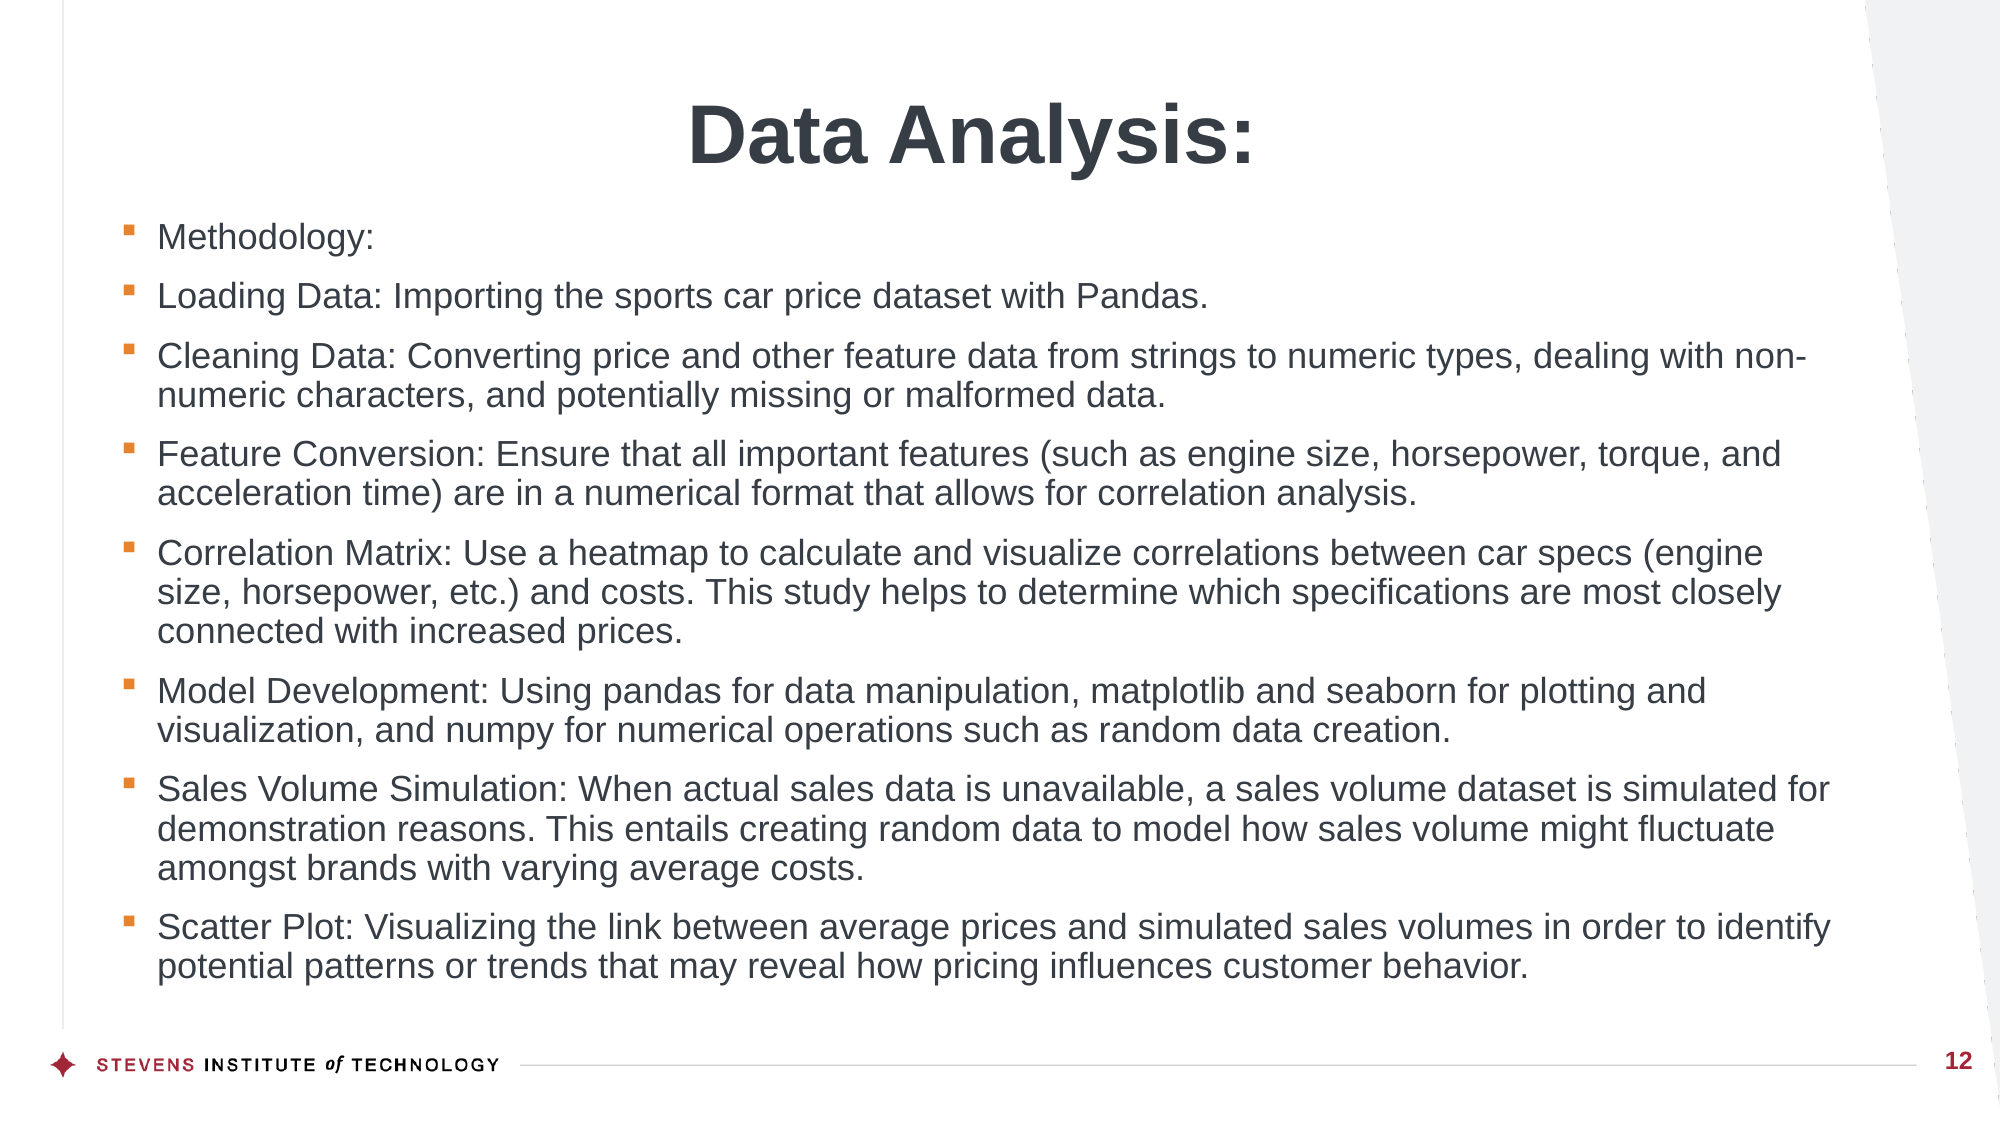

# Data Analysis:
Methodology:
Loading Data: Importing the sports car price dataset with Pandas.
Cleaning Data: Converting price and other feature data from strings to numeric types, dealing with non-numeric characters, and potentially missing or malformed data.
Feature Conversion: Ensure that all important features (such as engine size, horsepower, torque, and acceleration time) are in a numerical format that allows for correlation analysis.
Correlation Matrix: Use a heatmap to calculate and visualize correlations between car specs (engine size, horsepower, etc.) and costs. This study helps to determine which specifications are most closely connected with increased prices.
Model Development: Using pandas for data manipulation, matplotlib and seaborn for plotting and visualization, and numpy for numerical operations such as random data creation.
Sales Volume Simulation: When actual sales data is unavailable, a sales volume dataset is simulated for demonstration reasons. This entails creating random data to model how sales volume might fluctuate amongst brands with varying average costs.
Scatter Plot: Visualizing the link between average prices and simulated sales volumes in order to identify potential patterns or trends that may reveal how pricing influences customer behavior.

12